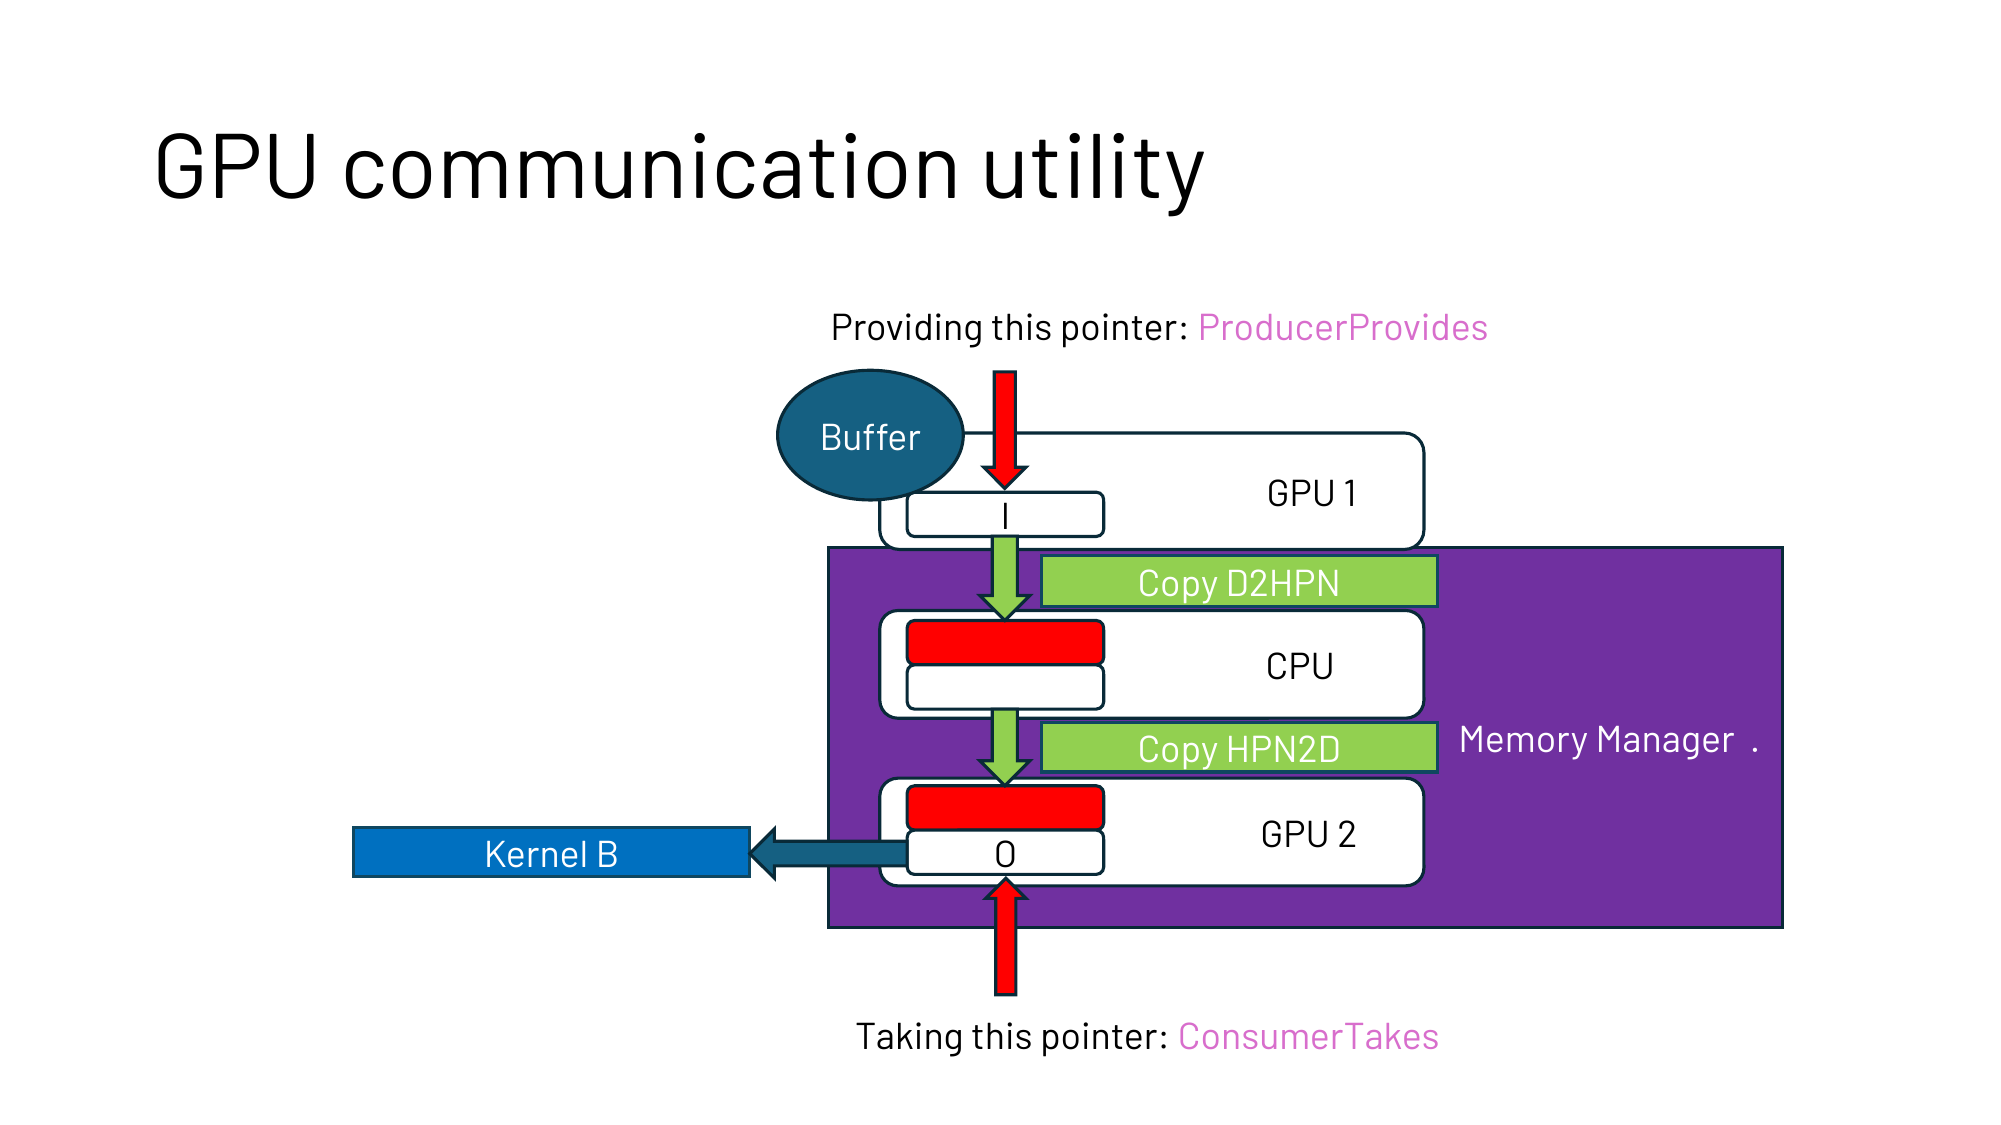

# GPU communication utility
Providing this pointer: ProducerProvides
Buffer

GPU 1PU
I

Memory Manager  .
Copy D2HPN
CPU   PU

Copy HPN2D
GPU 2PU

Kernel B

O

Taking this pointer: ConsumerTakes